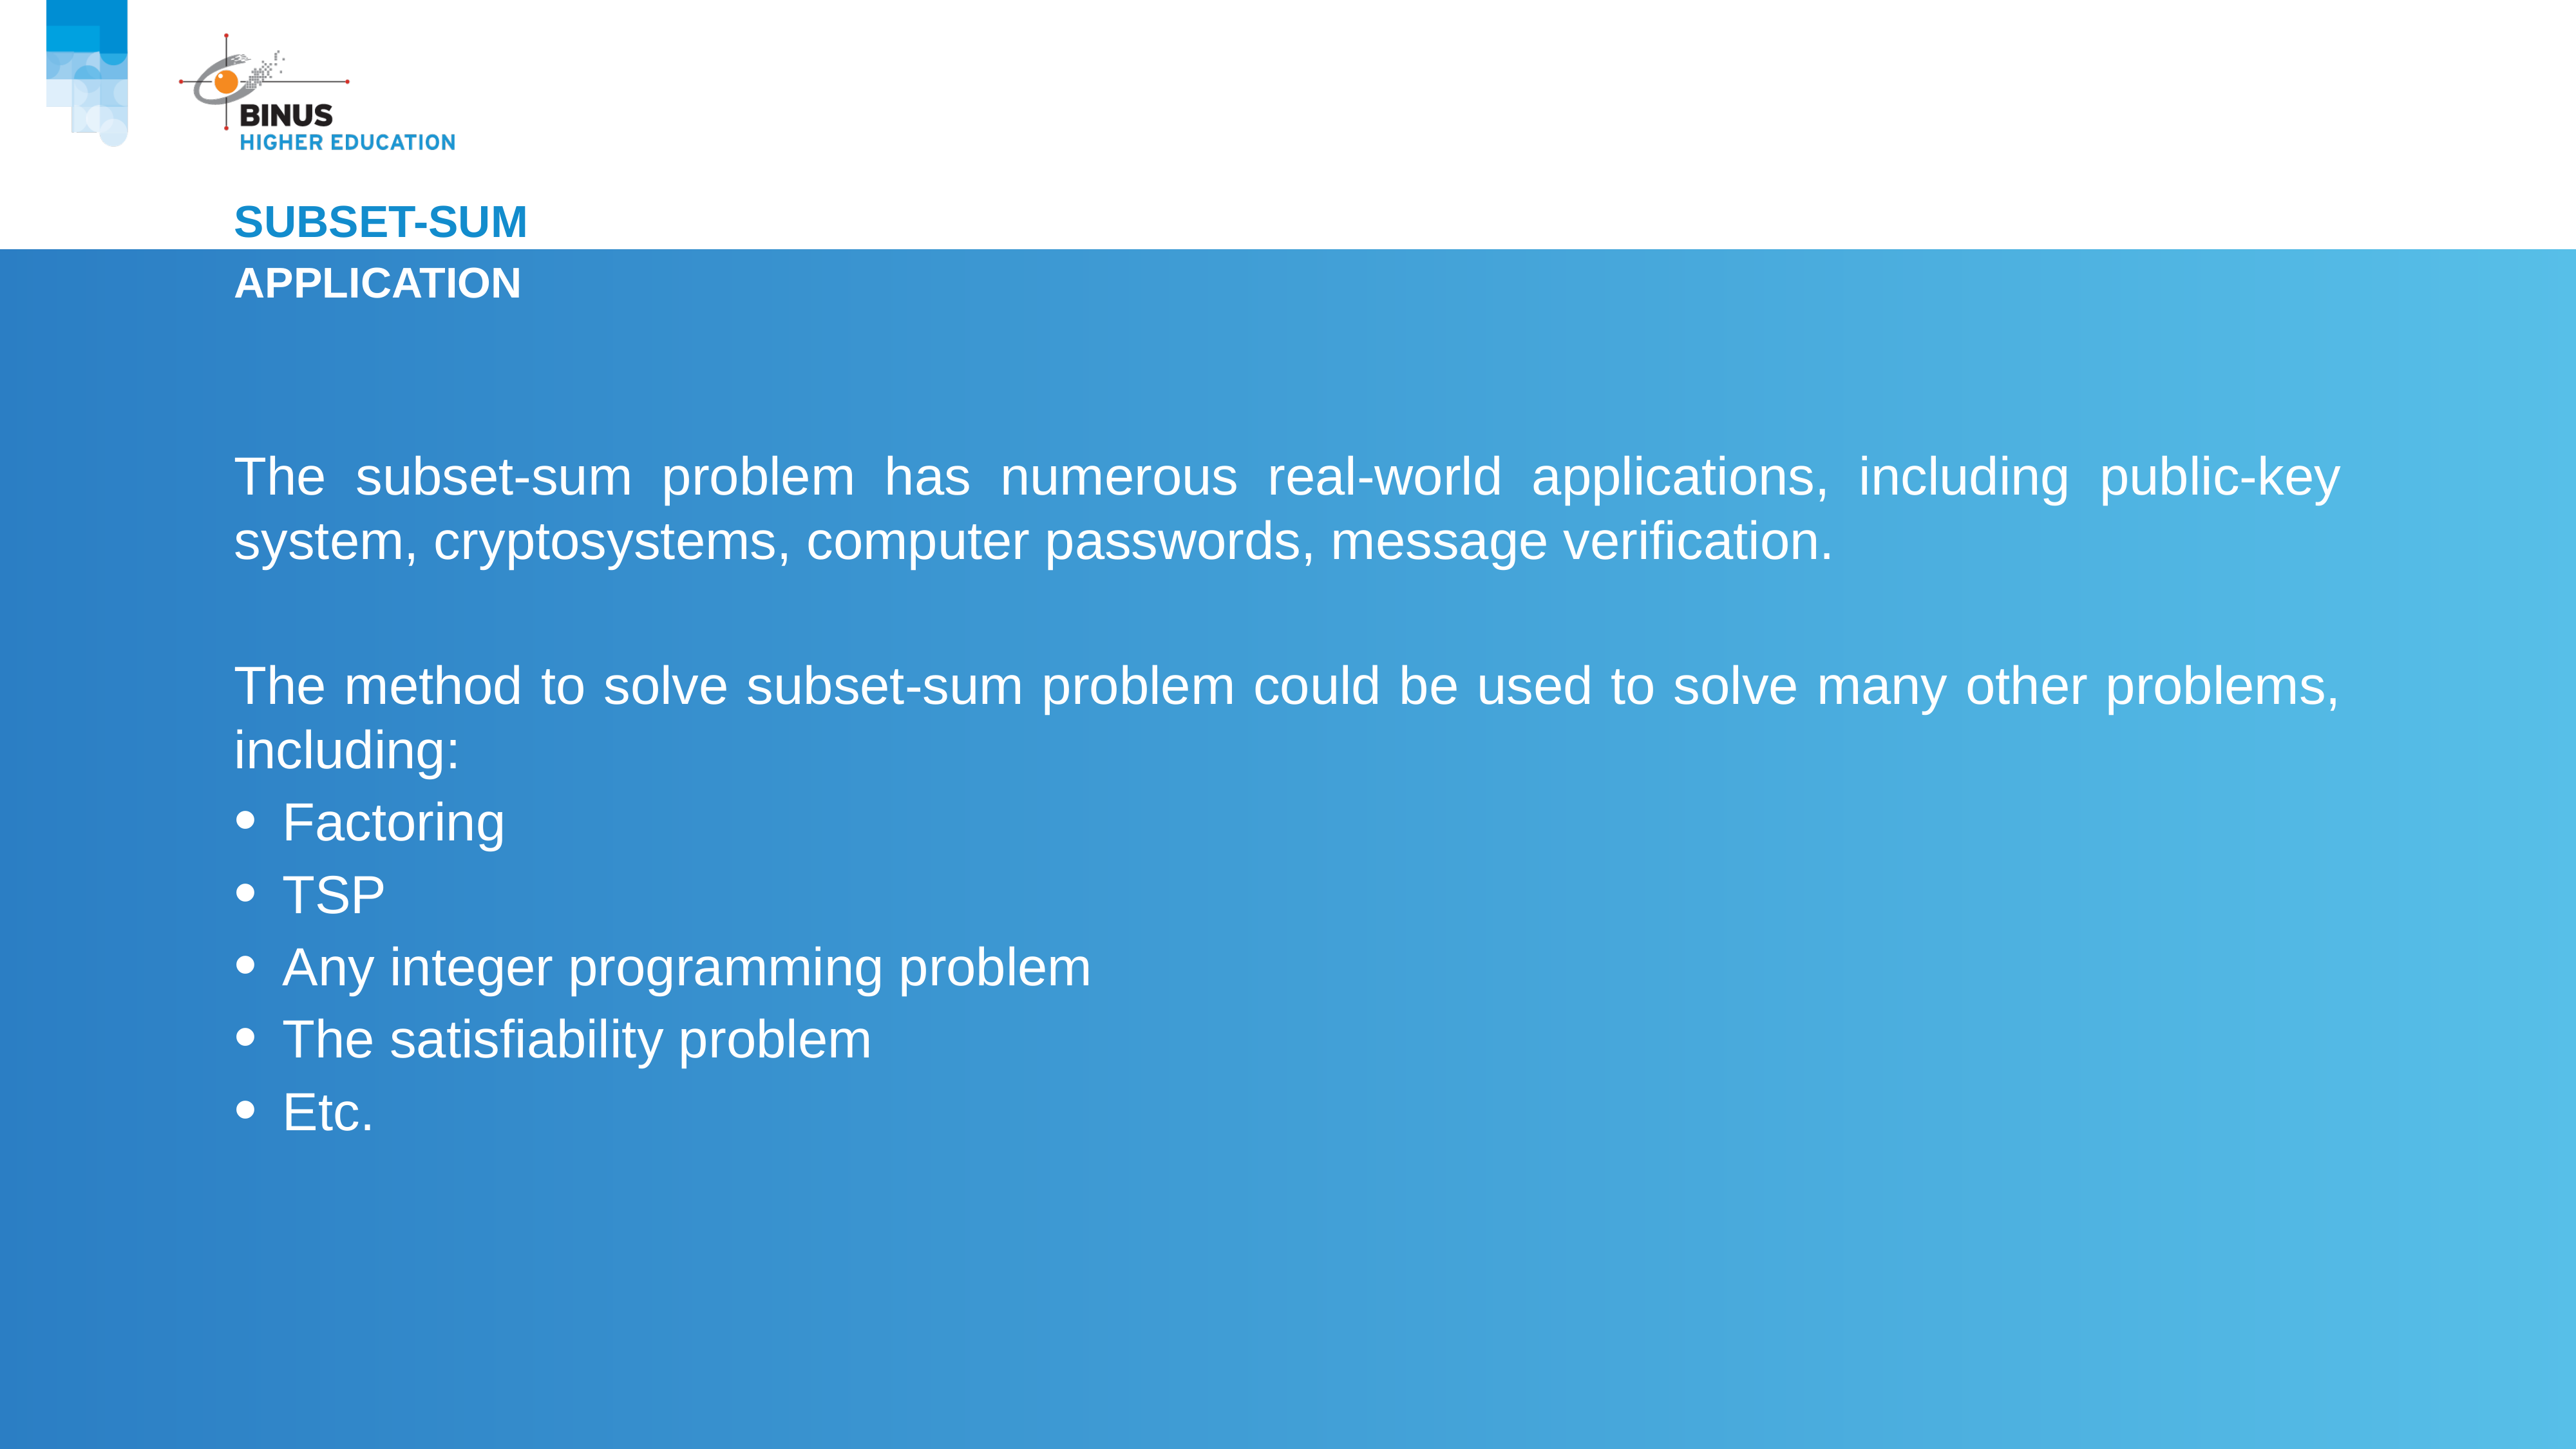

# SUBSET-SUM
Application
The subset-sum problem has numerous real-world applications, including public-key system, cryptosystems, computer passwords, message verification.

The method to solve subset-sum problem could be used to solve many other problems, including:
Factoring
TSP
Any integer programming problem
The satisfiability problem
Etc.